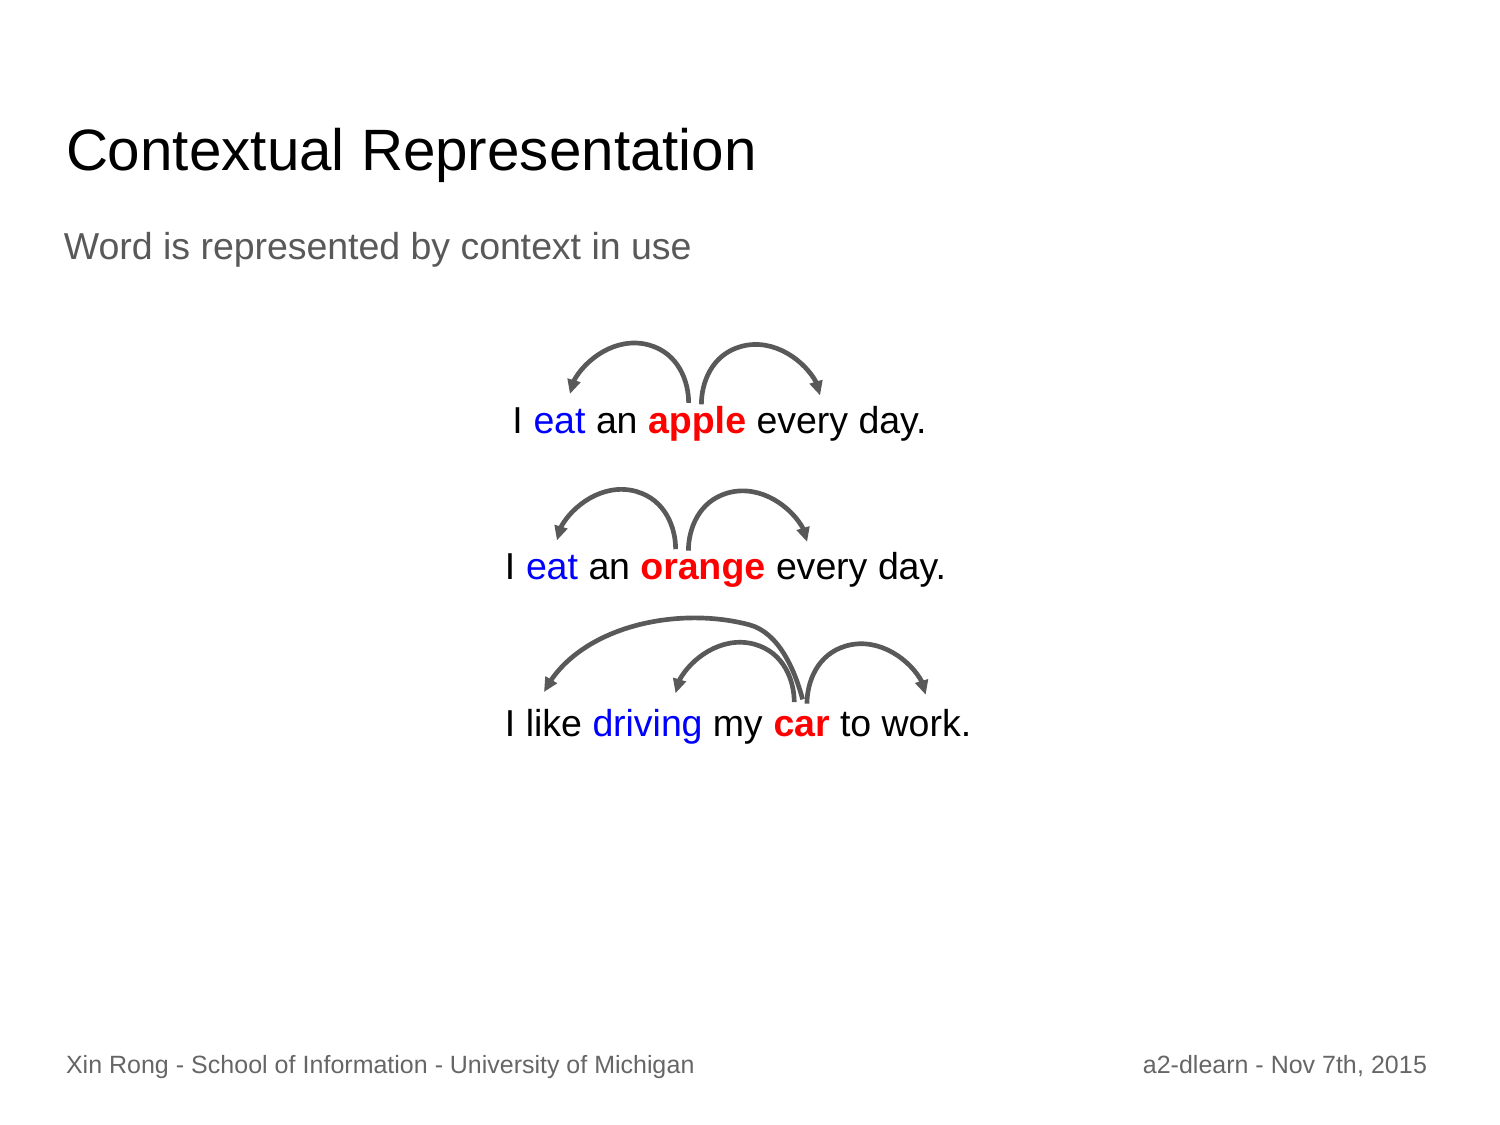

# Contextual Representation
Word is represented by context in use

I eat an apple every day.

I eat an orange every day.

I like driving my car to work.